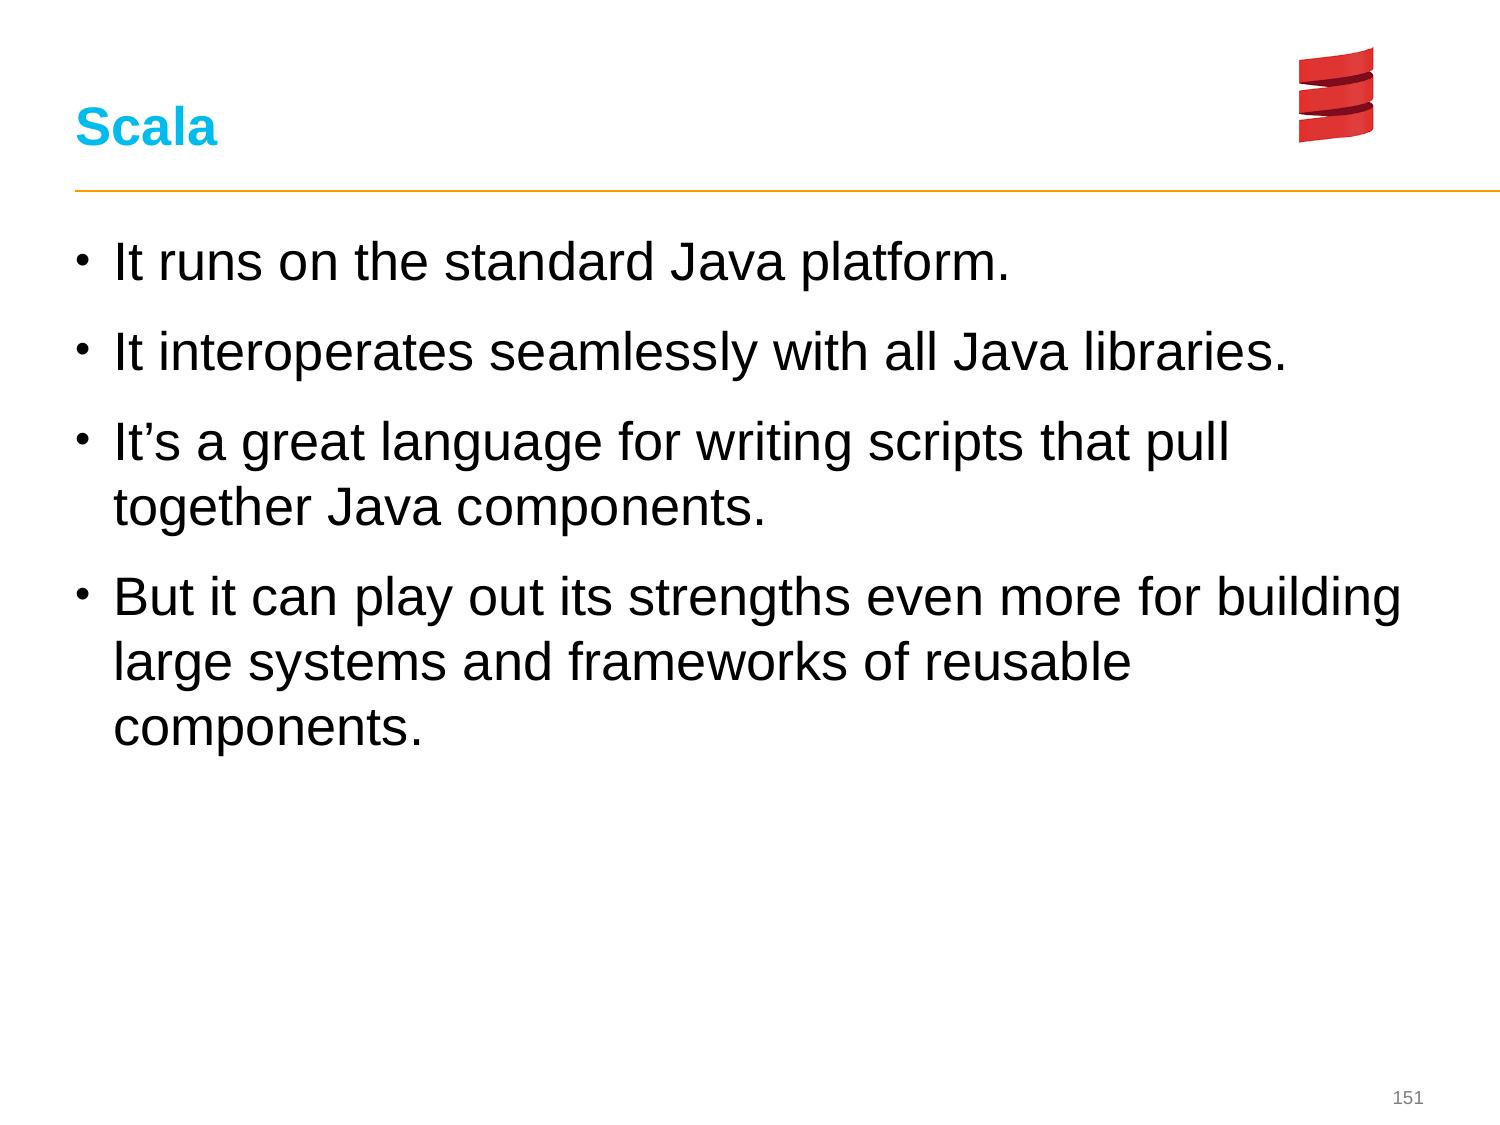

# Scala
It runs on the standard Java platform.
It interoperates seamlessly with all Java libraries.
It’s a great language for writing scripts that pull together Java components.
But it can play out its strengths even more for building large systems and frameworks of reusable components.